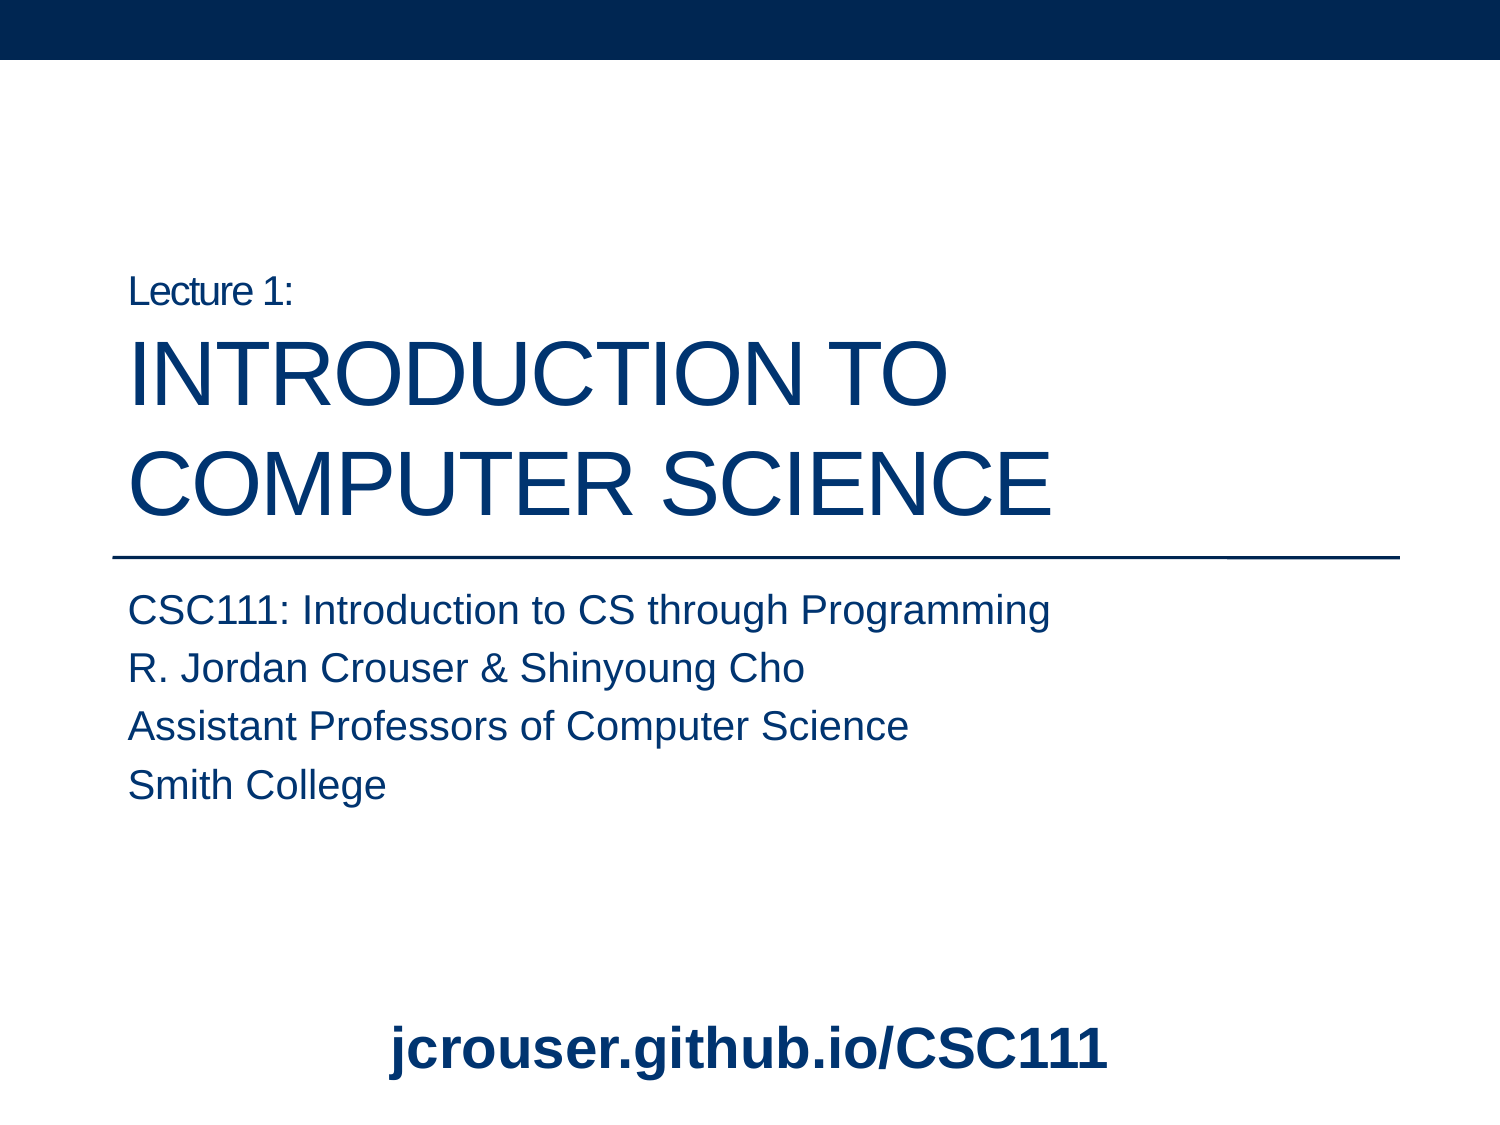

# Lecture 1: Introduction to Computer Science
CSC111: Introduction to CS through Programming
R. Jordan Crouser & Shinyoung Cho
Assistant Professors of Computer Science
Smith College
jcrouser.github.io/CSC111